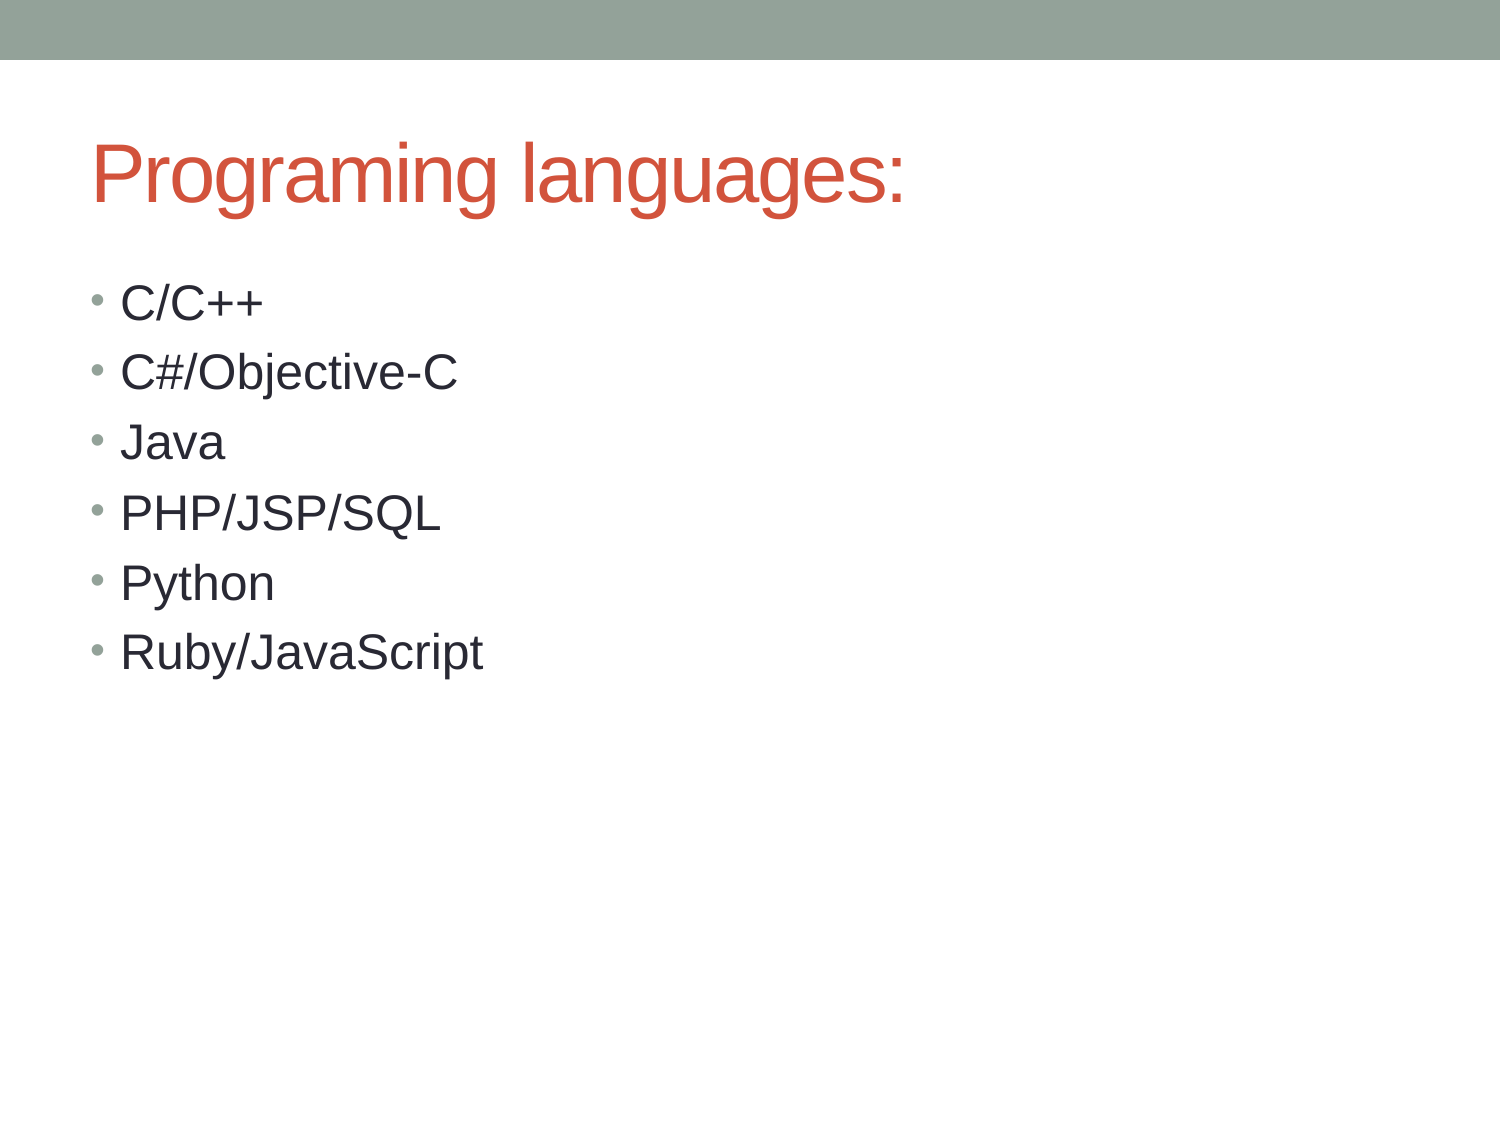

# Programing languages:
C/C++
C#/Objective-C
Java
PHP/JSP/SQL
Python
Ruby/JavaScript